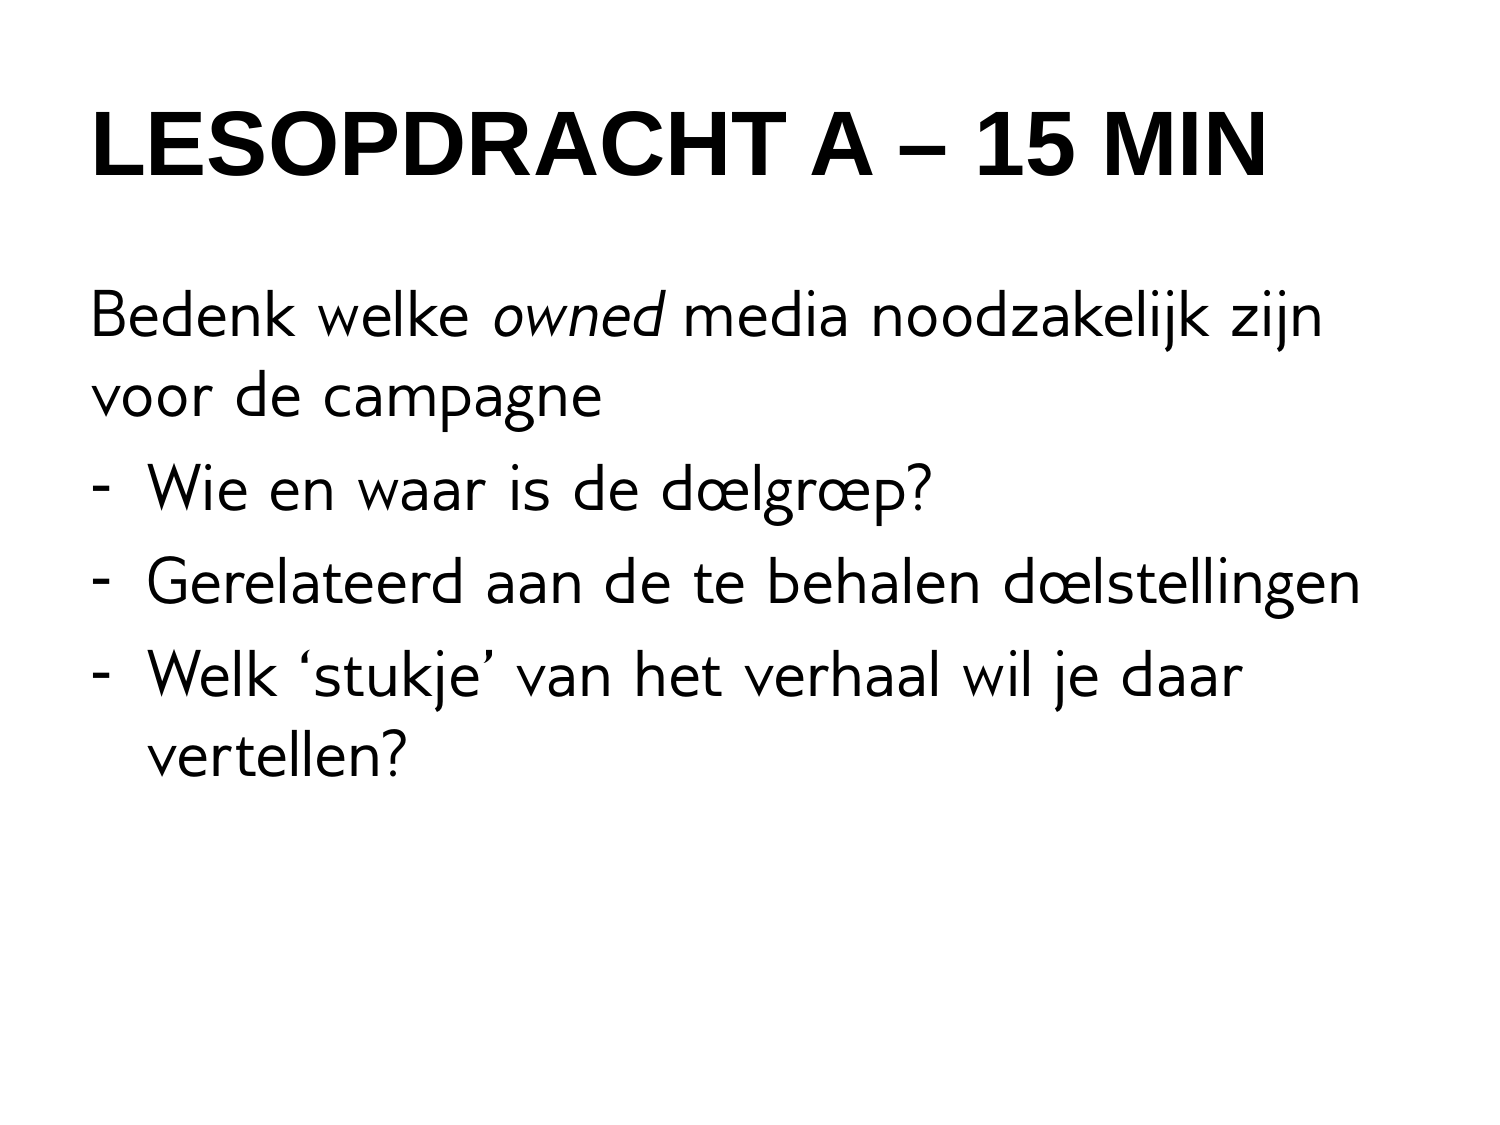

# LESOPDRACHT A – 15 MIN
Bedenk welke owned media noodzakelijk zijn voor de campagne
Wie en waar is de doelgroep?
Gerelateerd aan de te behalen doelstellingen
Welk ‘stukje’ van het verhaal wil je daar vertellen?